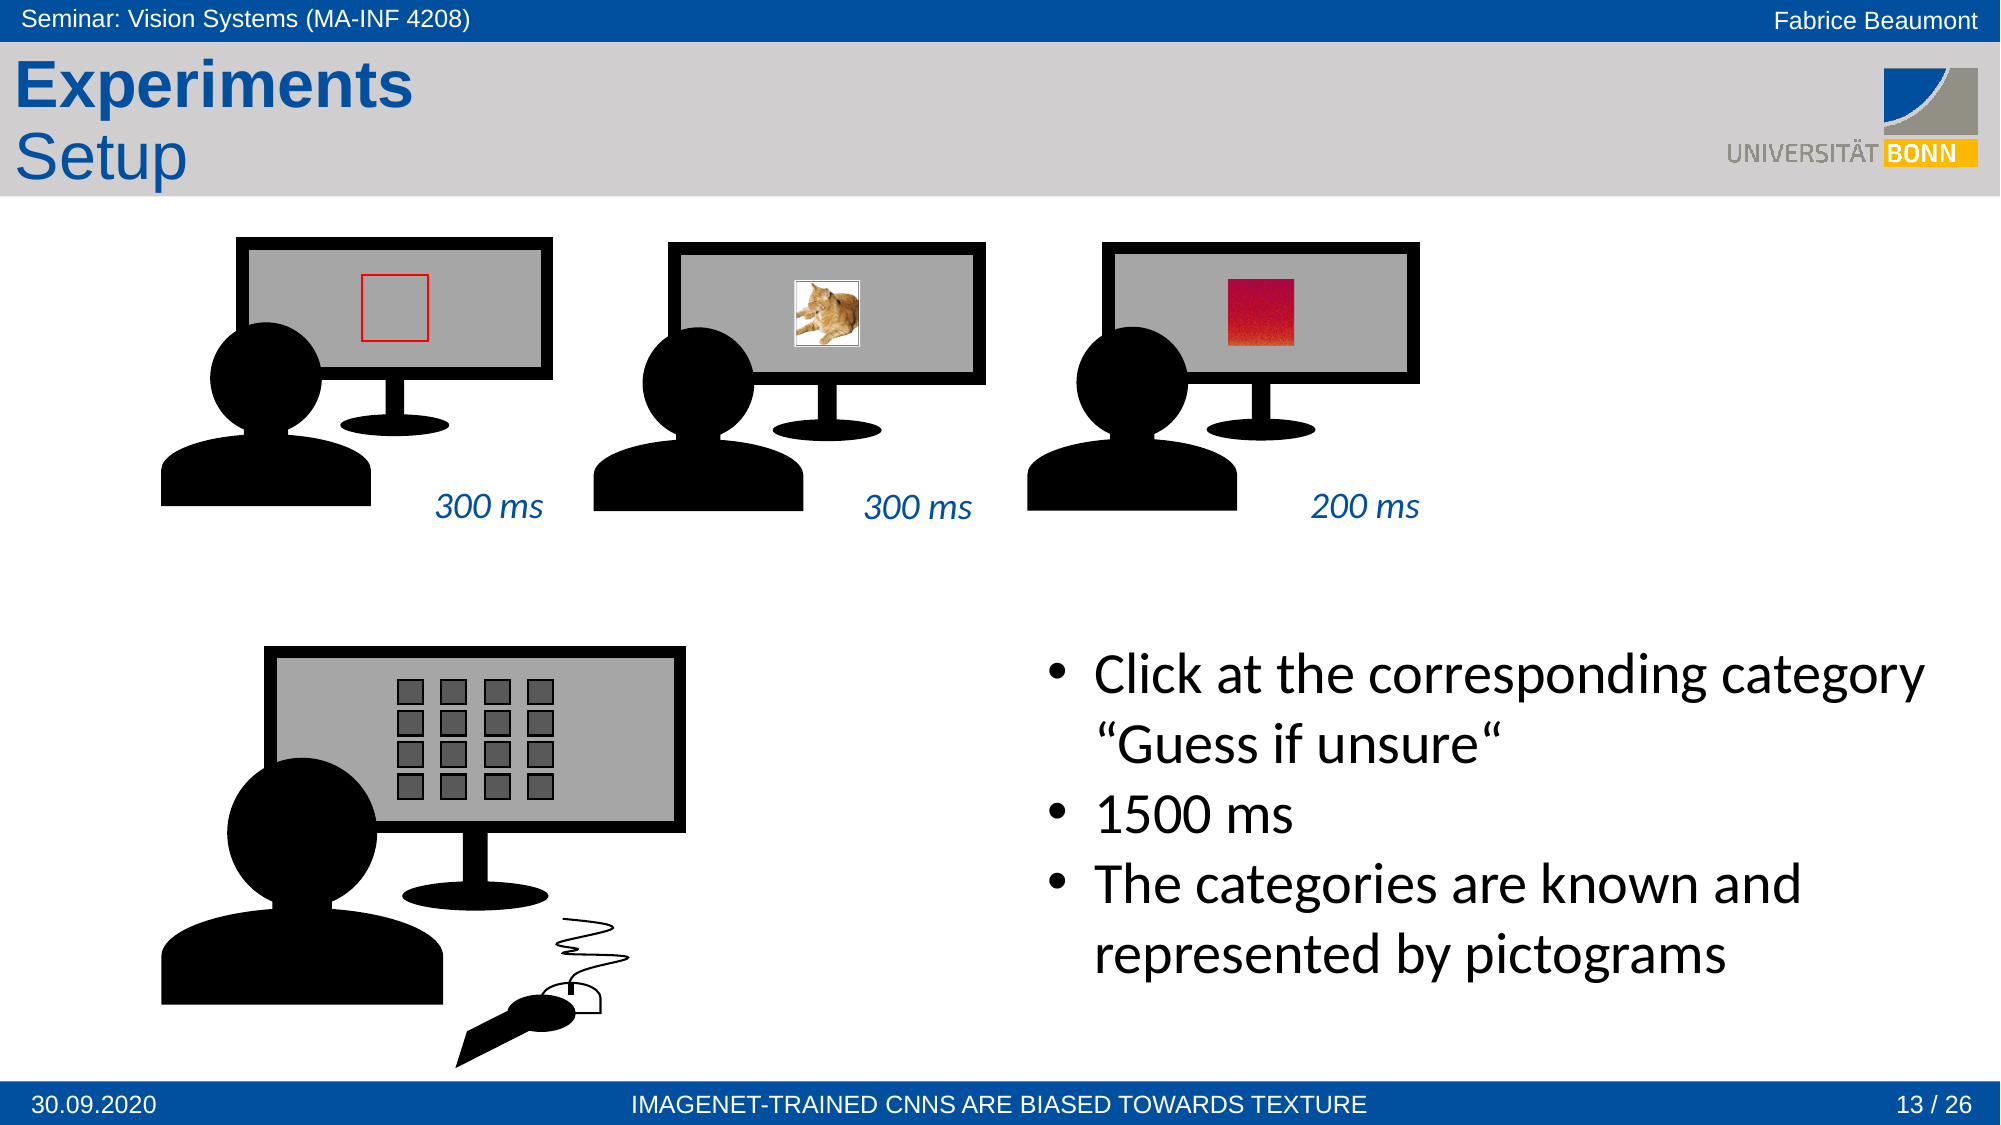

Experiments
Setup

300 ms
200 ms
300 ms
Click at the corresponding category
“Guess if unsure“
1500 ms
The categories are known and
represented by pictograms

13 / 26
https://en.wikipedia.org/wiki/Pink_noise#/media/File:Noise.jpg